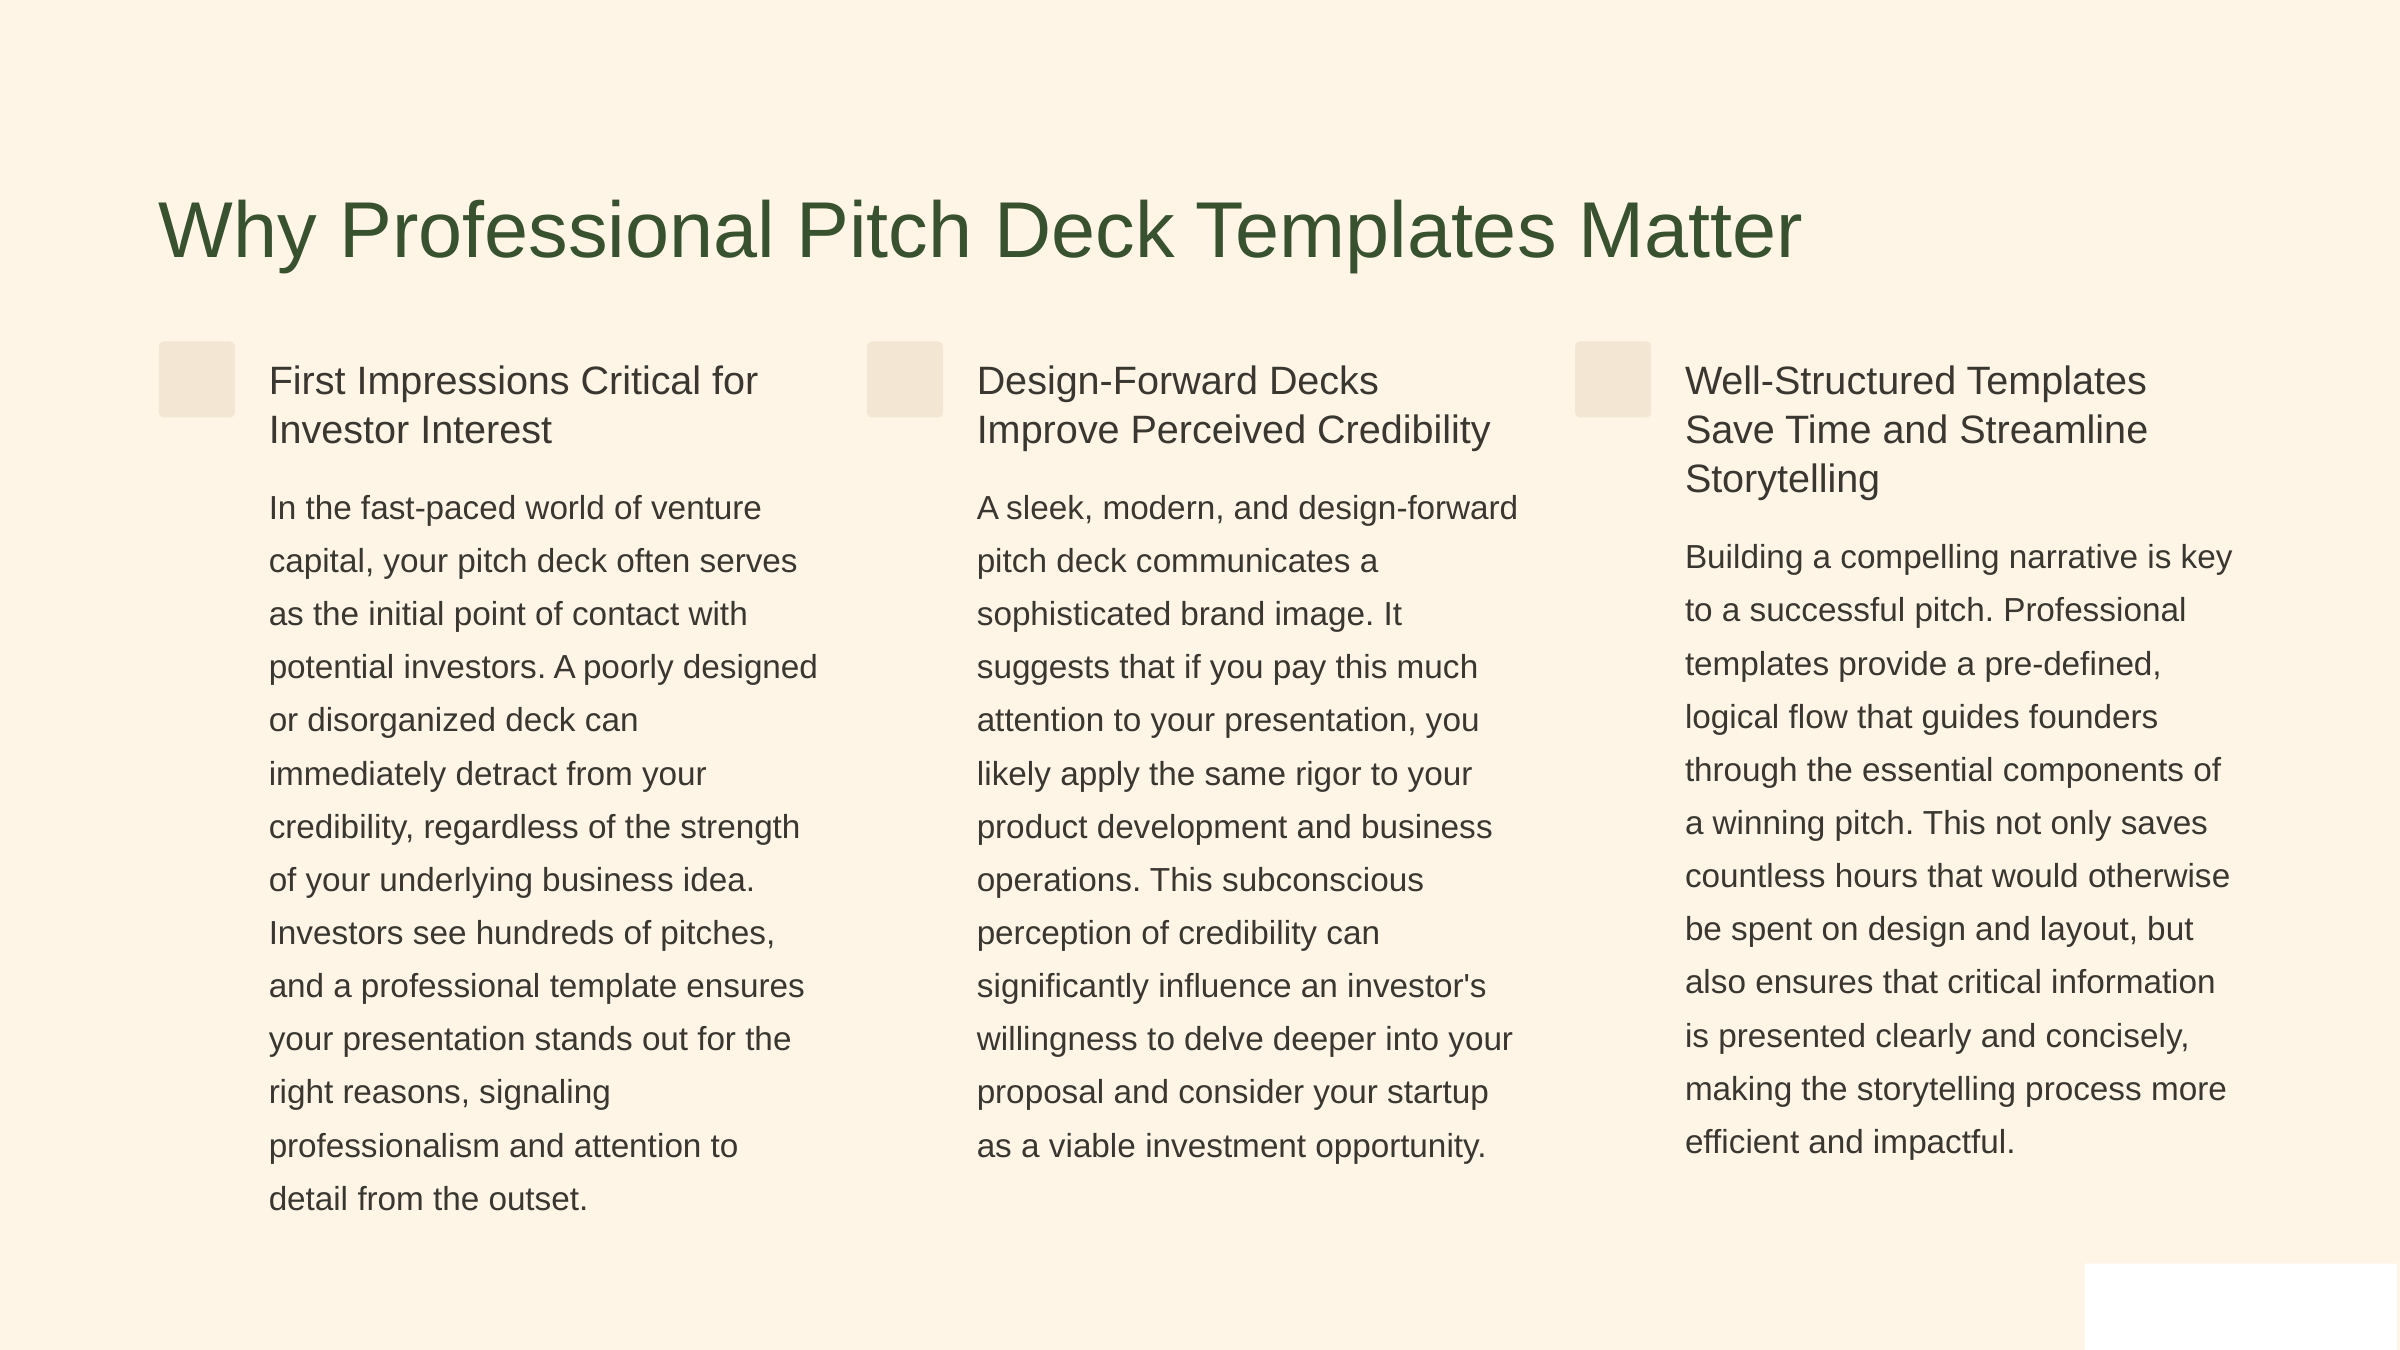

Why Professional Pitch Deck Templates Matter

First Impressions Critical for Investor Interest
Design-Forward Decks Improve Perceived Credibility
Well-Structured Templates Save Time and Streamline Storytelling
In the fast-paced world of venture capital, your pitch deck often serves as the initial point of contact with potential investors. A poorly designed or disorganized deck can immediately detract from your credibility, regardless of the strength of your underlying business idea. Investors see hundreds of pitches, and a professional template ensures your presentation stands out for the right reasons, signaling professionalism and attention to detail from the outset.
A sleek, modern, and design-forward pitch deck communicates a sophisticated brand image. It suggests that if you pay this much attention to your presentation, you likely apply the same rigor to your product development and business operations. This subconscious perception of credibility can significantly influence an investor's willingness to delve deeper into your proposal and consider your startup as a viable investment opportunity.
Building a compelling narrative is key to a successful pitch. Professional templates provide a pre-defined, logical flow that guides founders through the essential components of a winning pitch. This not only saves countless hours that would otherwise be spent on design and layout, but also ensures that critical information is presented clearly and concisely, making the storytelling process more efficient and impactful.